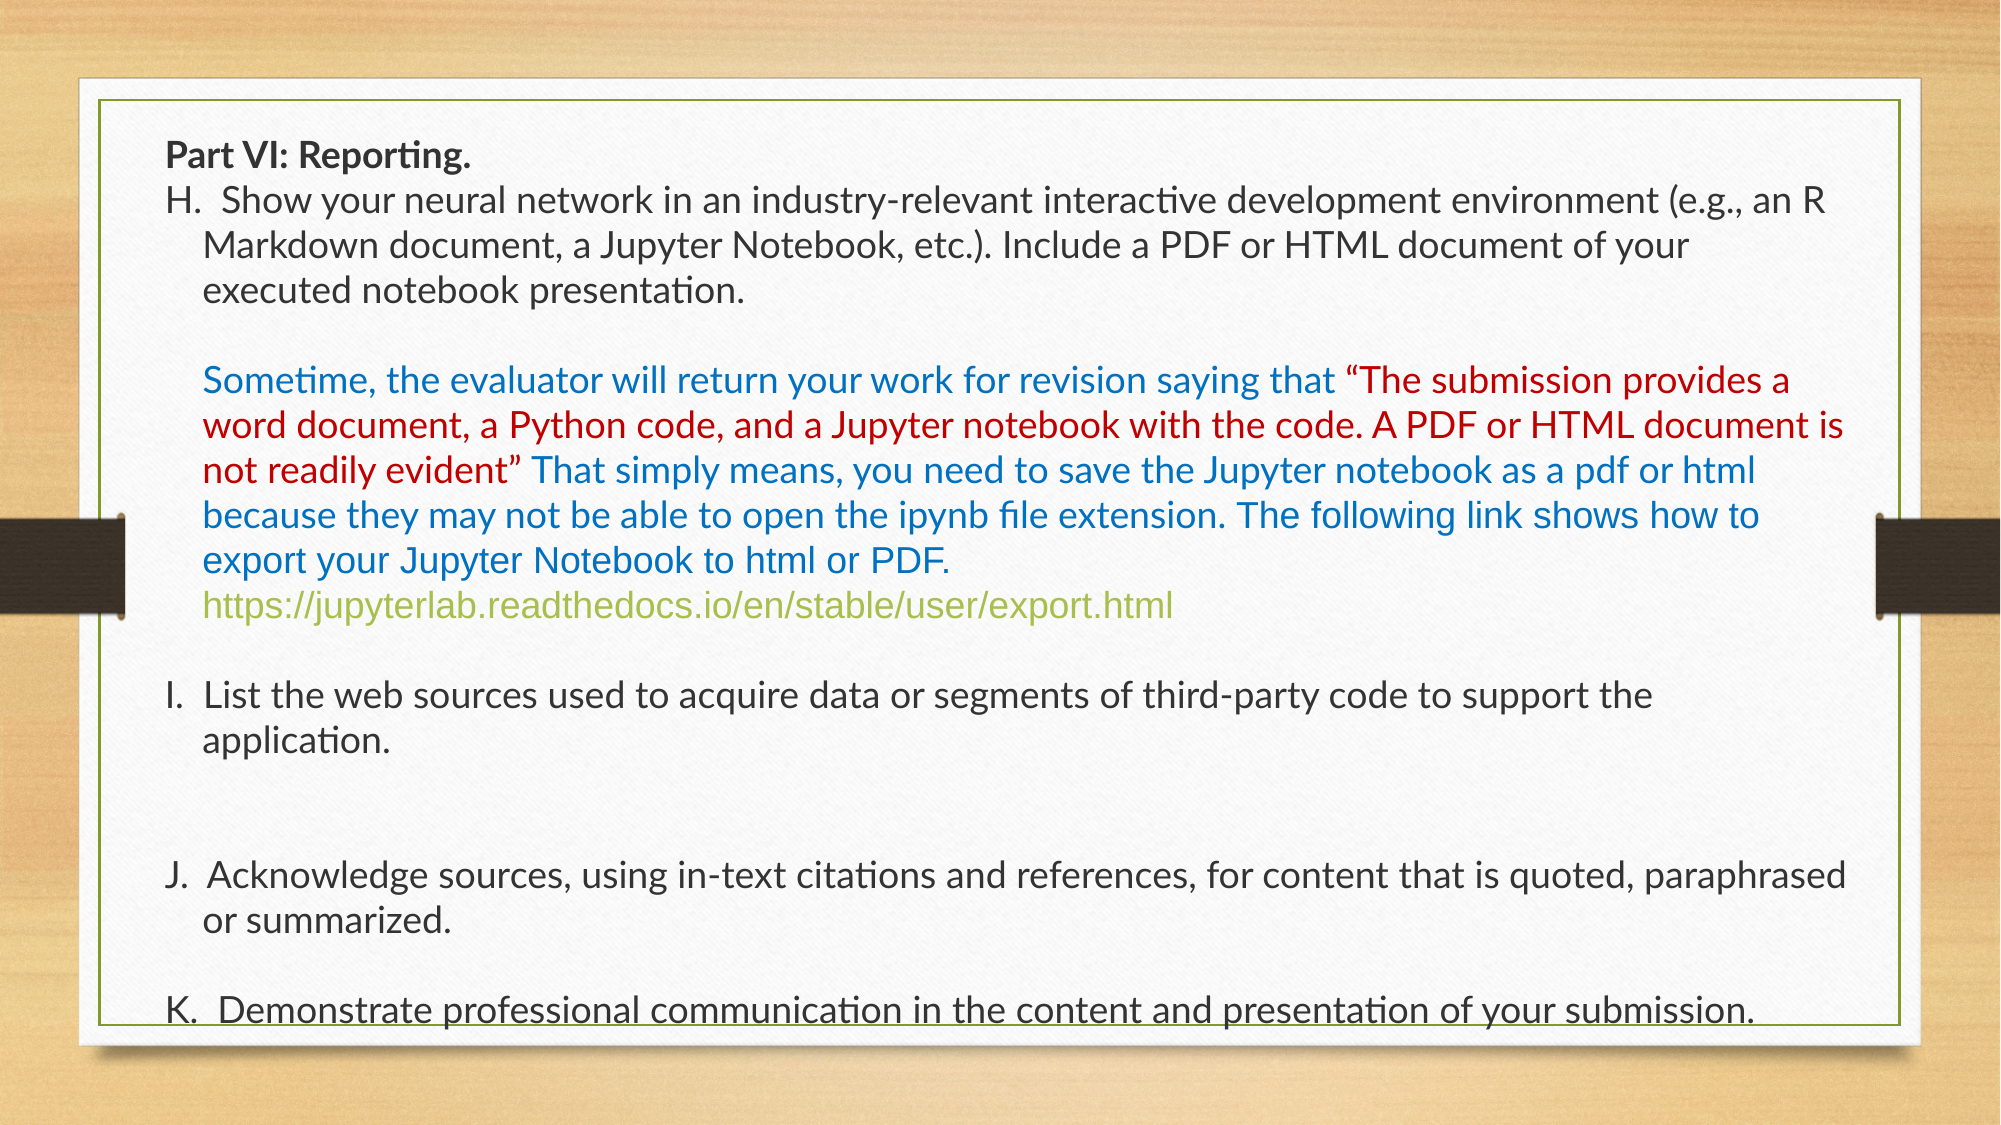

Part VI: Reporting.
H.  Show your neural network in an industry-relevant interactive development environment (e.g., an R Markdown document, a Jupyter Notebook, etc.). Include a PDF or HTML document of your executed notebook presentation.

    Sometime, the evaluator will return your work for revision saying that “The submission provides a word document, a Python code, and a Jupyter notebook with the code. A PDF or HTML document is not readily evident” That simply means, you need to save the Jupyter notebook as a pdf or html because they may not be able to open the ipynb file extension. The following link shows how to export your Jupyter Notebook to html or PDF. https://jupyterlab.readthedocs.io/en/stable/user/export.html
I.  List the web sources used to acquire data or segments of third-party code to support the application.
J.  Acknowledge sources, using in-text citations and references, for content that is quoted, paraphrased or summarized.
K.  Demonstrate professional communication in the content and presentation of your submission.